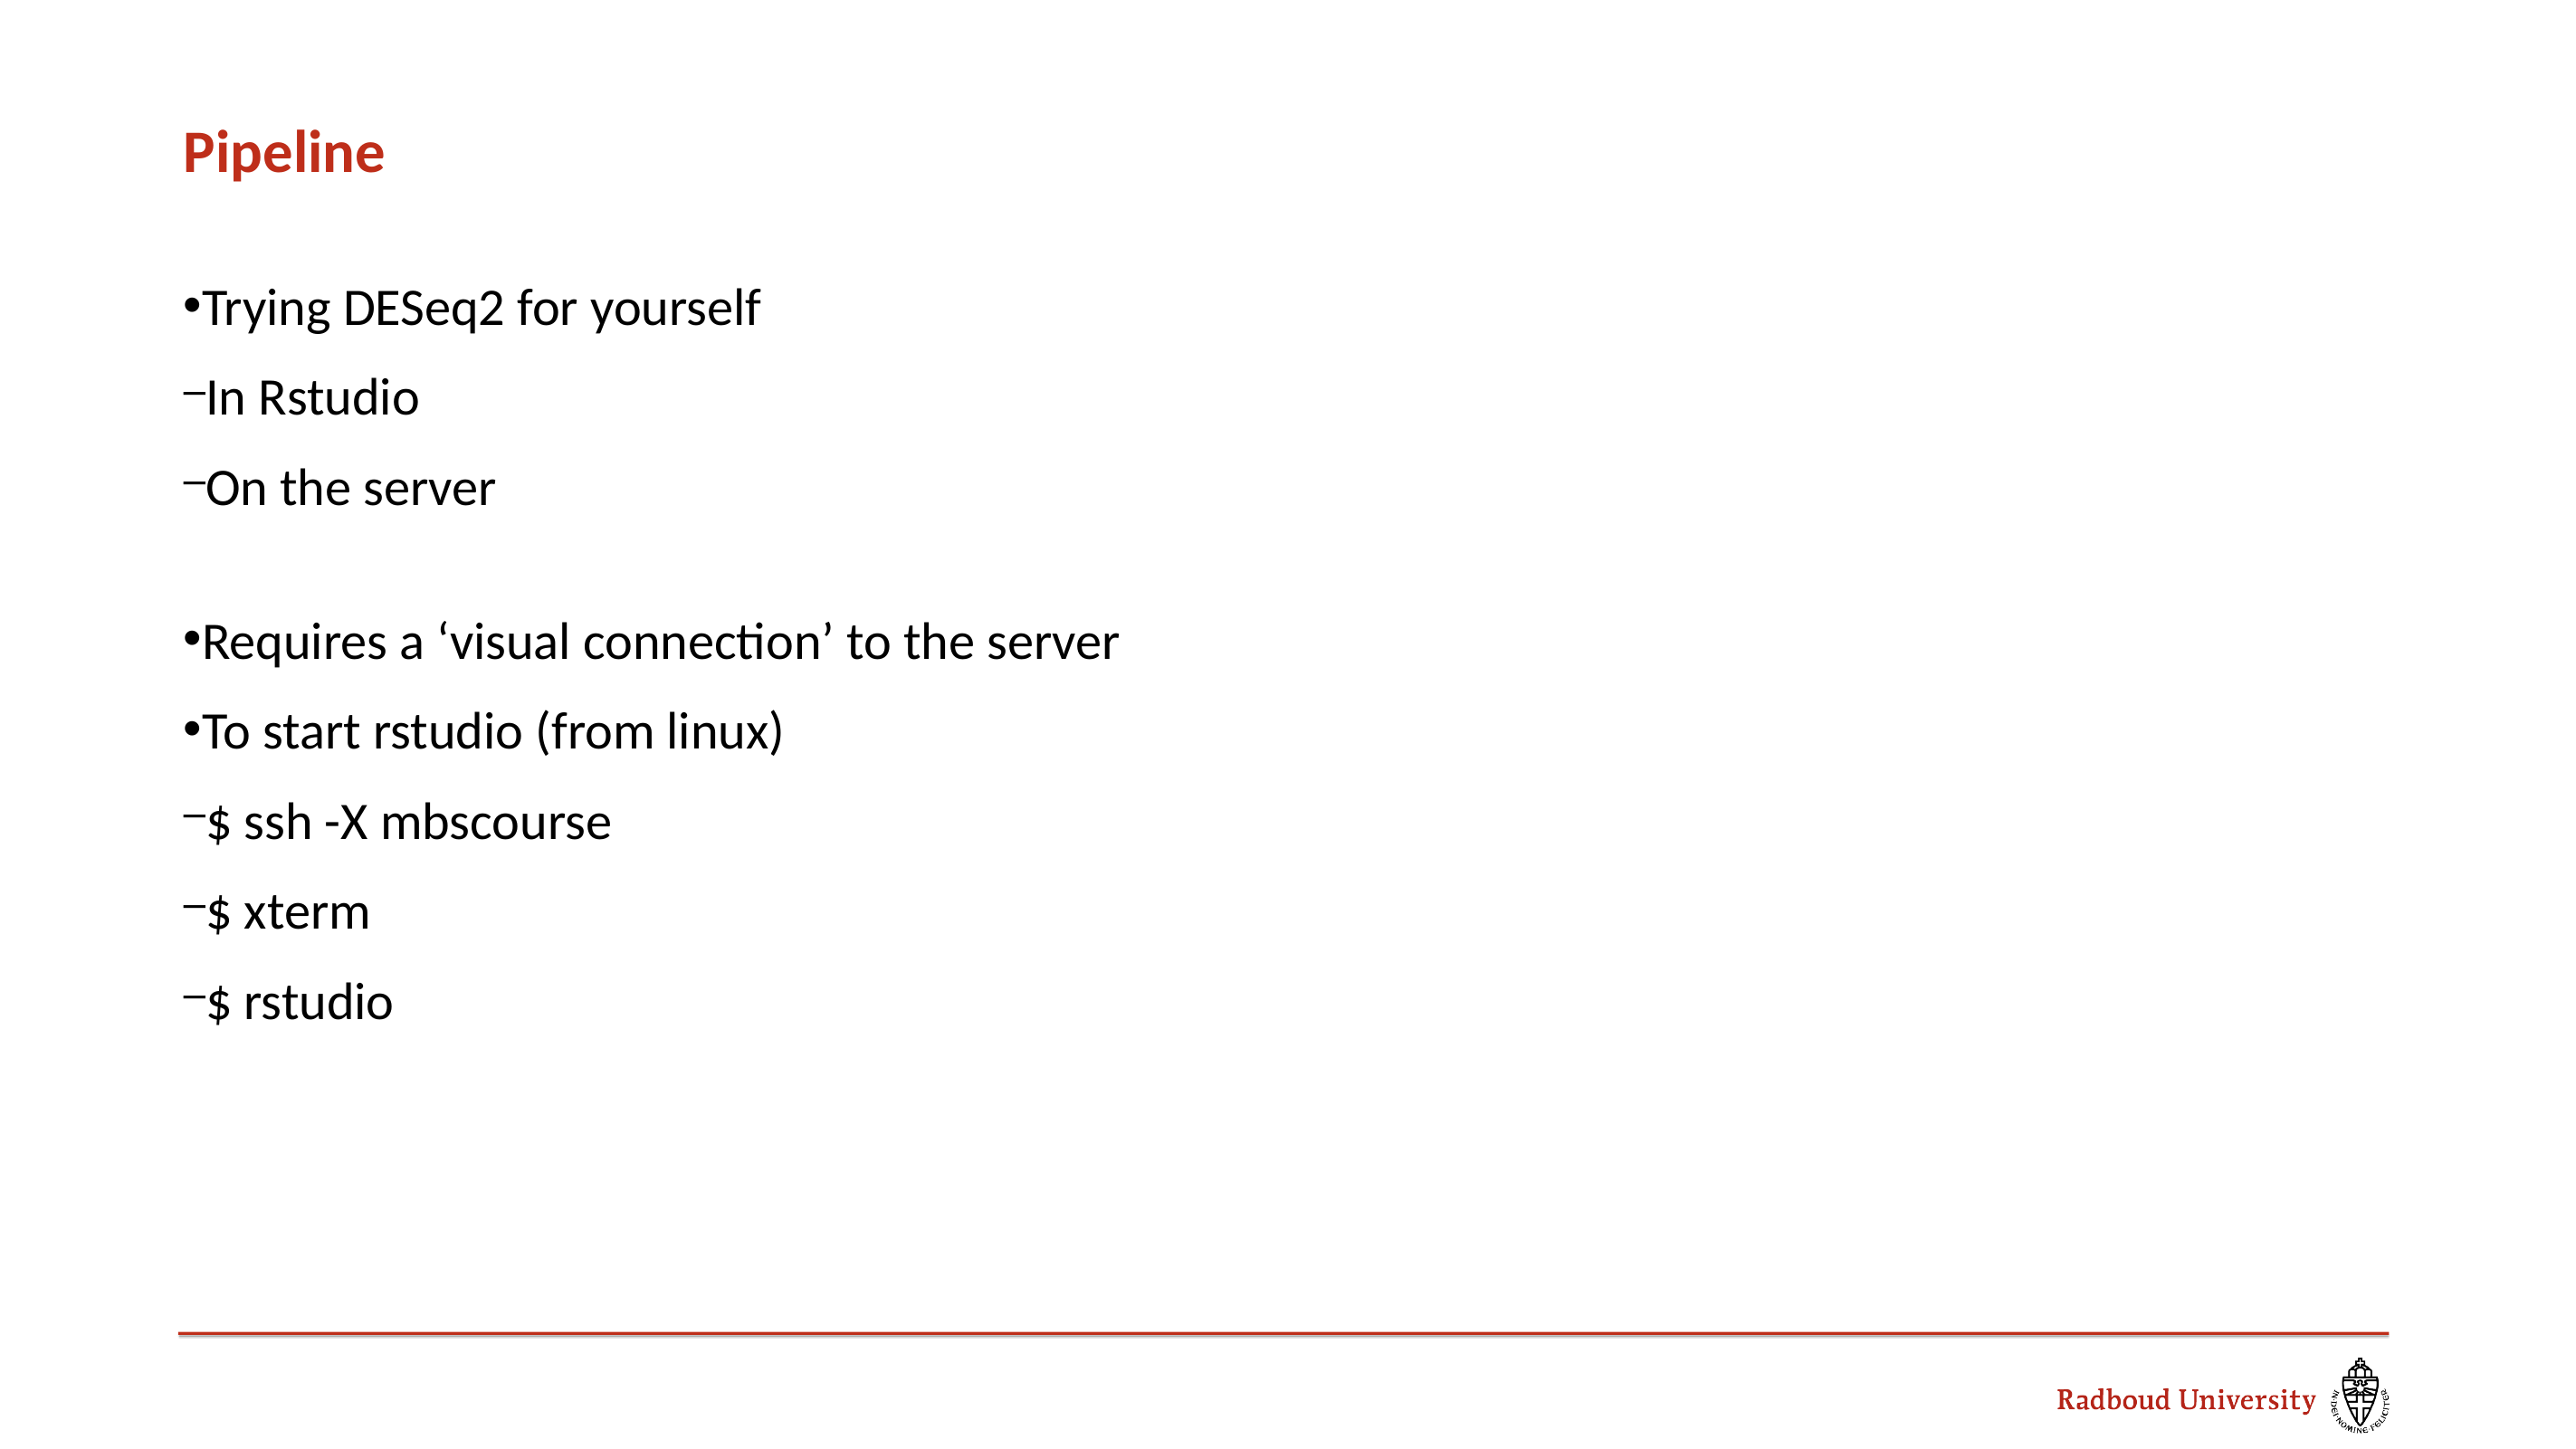

Pipeline
Trying DESeq2 for yourself
In Rstudio
On the server
Requires a ‘visual connection’ to the server
To start rstudio (from linux)
$ ssh -X mbscourse
$ xterm
$ rstudio